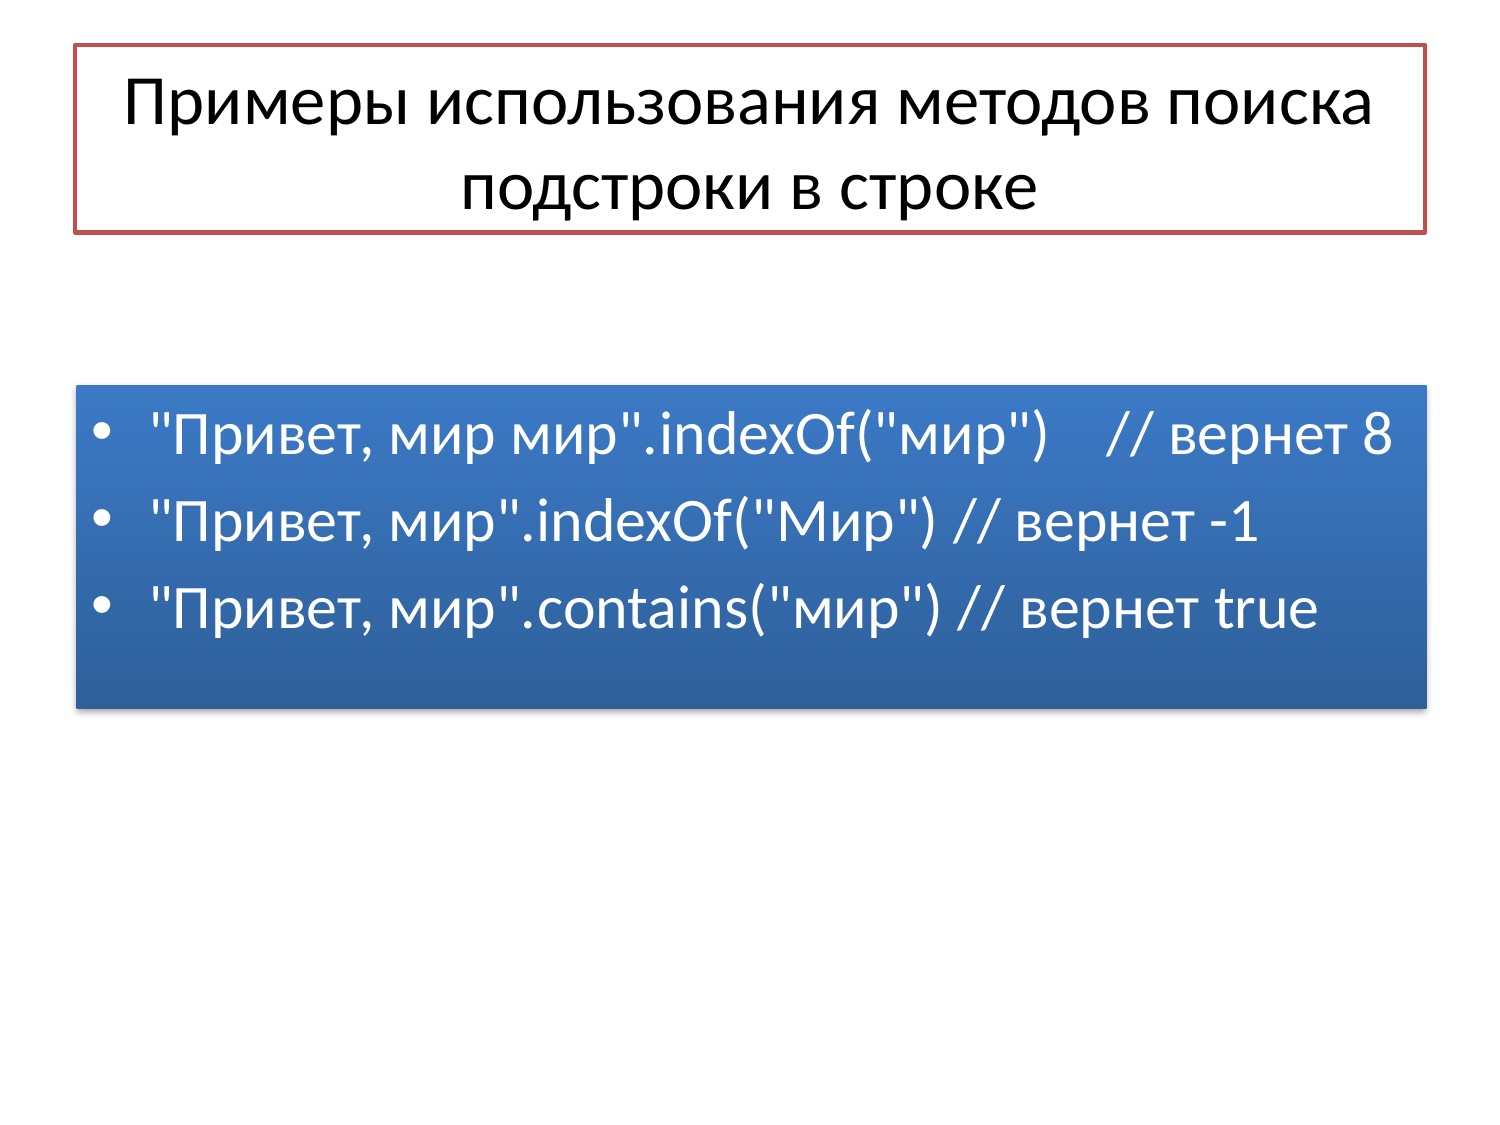

# Примеры использования методов поиска подстроки в строке
"Привет, мир мир".indexOf("мир")    // вернет 8
"Привет, мир".indexOf("Мир") // вернет -1
"Привет, мир".contains("мир") // вернет true